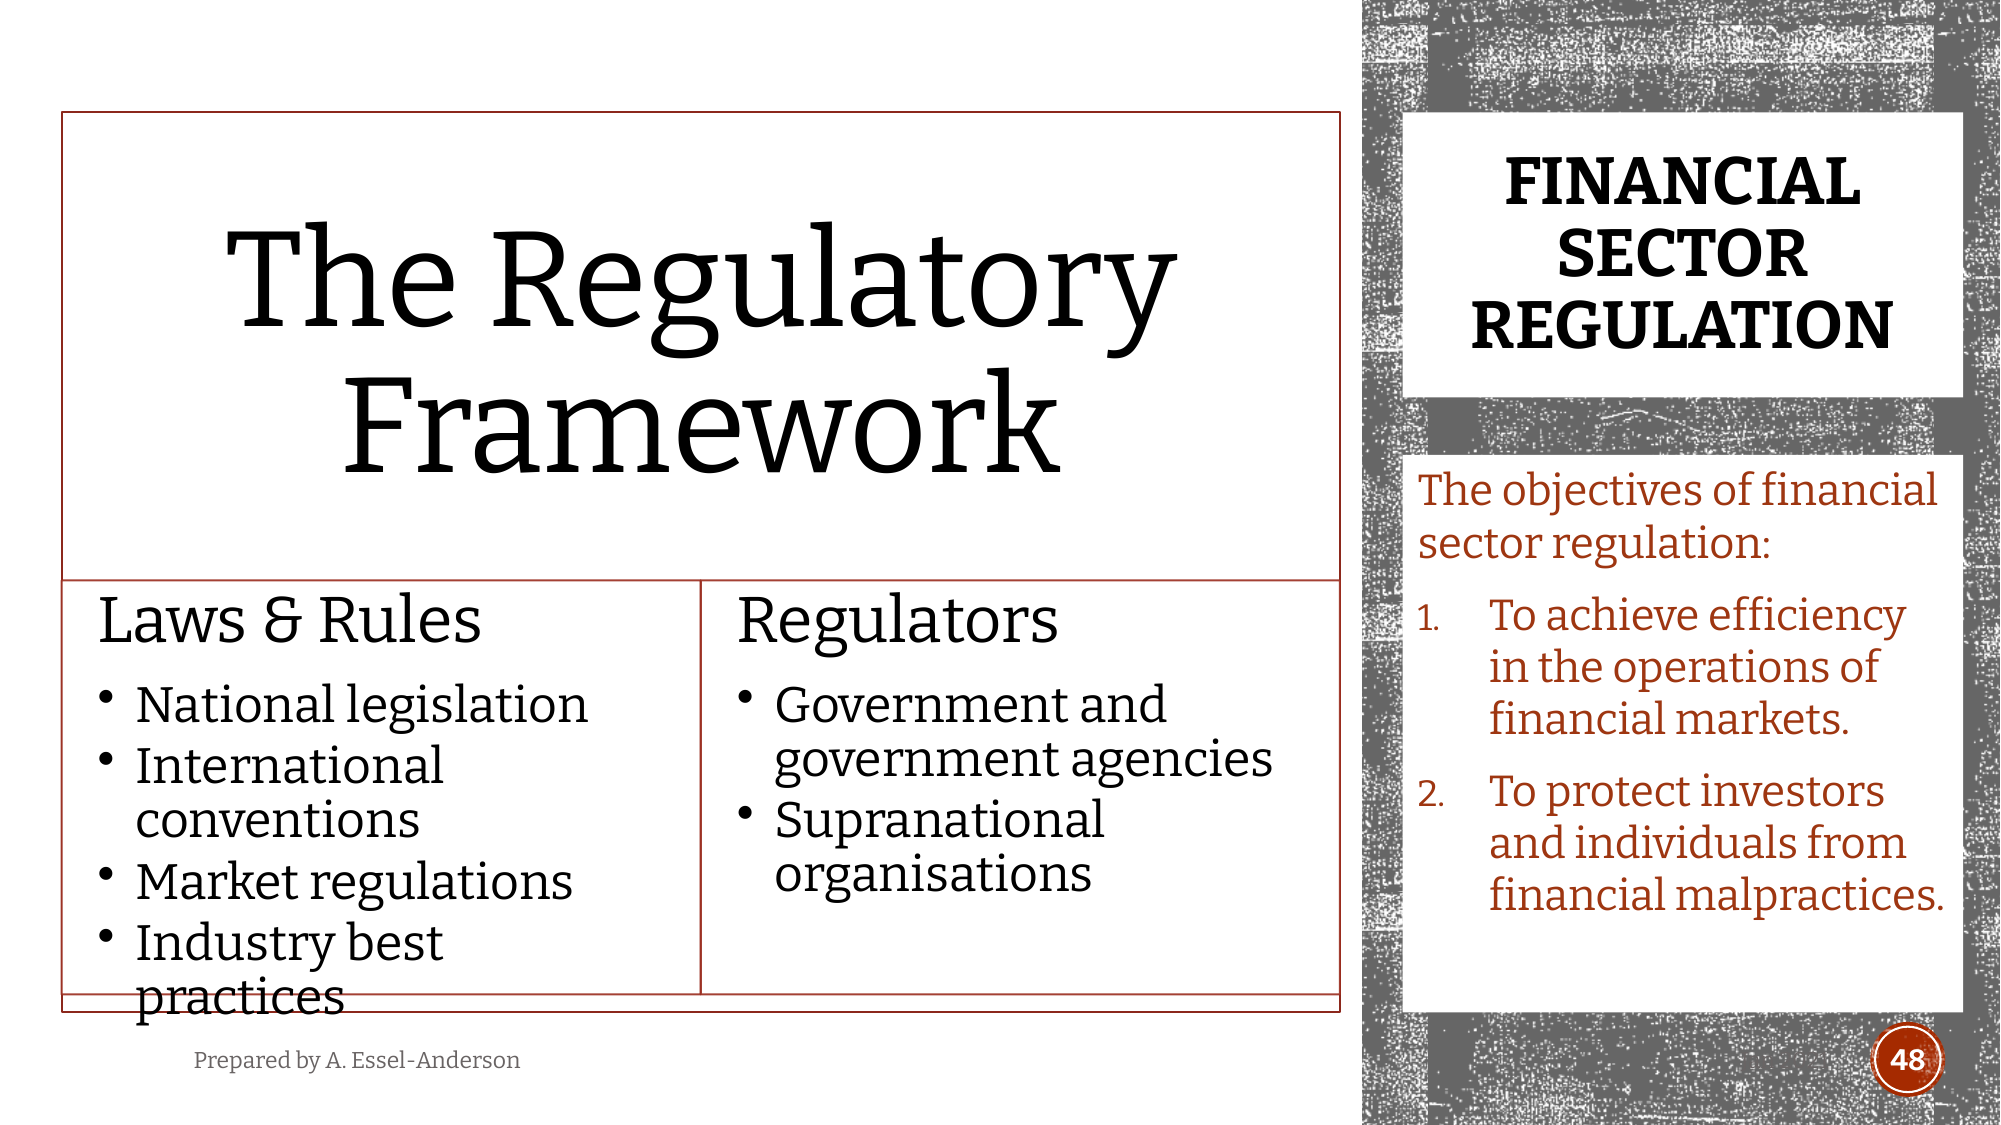

The Regulatory Framework
Laws & Rules
National legislation
International conventions
Market regulations
Industry best practices
Regulators
Government and government agencies
Supranational organisations
# financial sector regulation
The objectives of financial sector regulation:
To achieve efficiency in the operations of financial markets.
To protect investors and individuals from financial malpractices.
Prepared by A. Essel-Anderson
Jan 2021
48